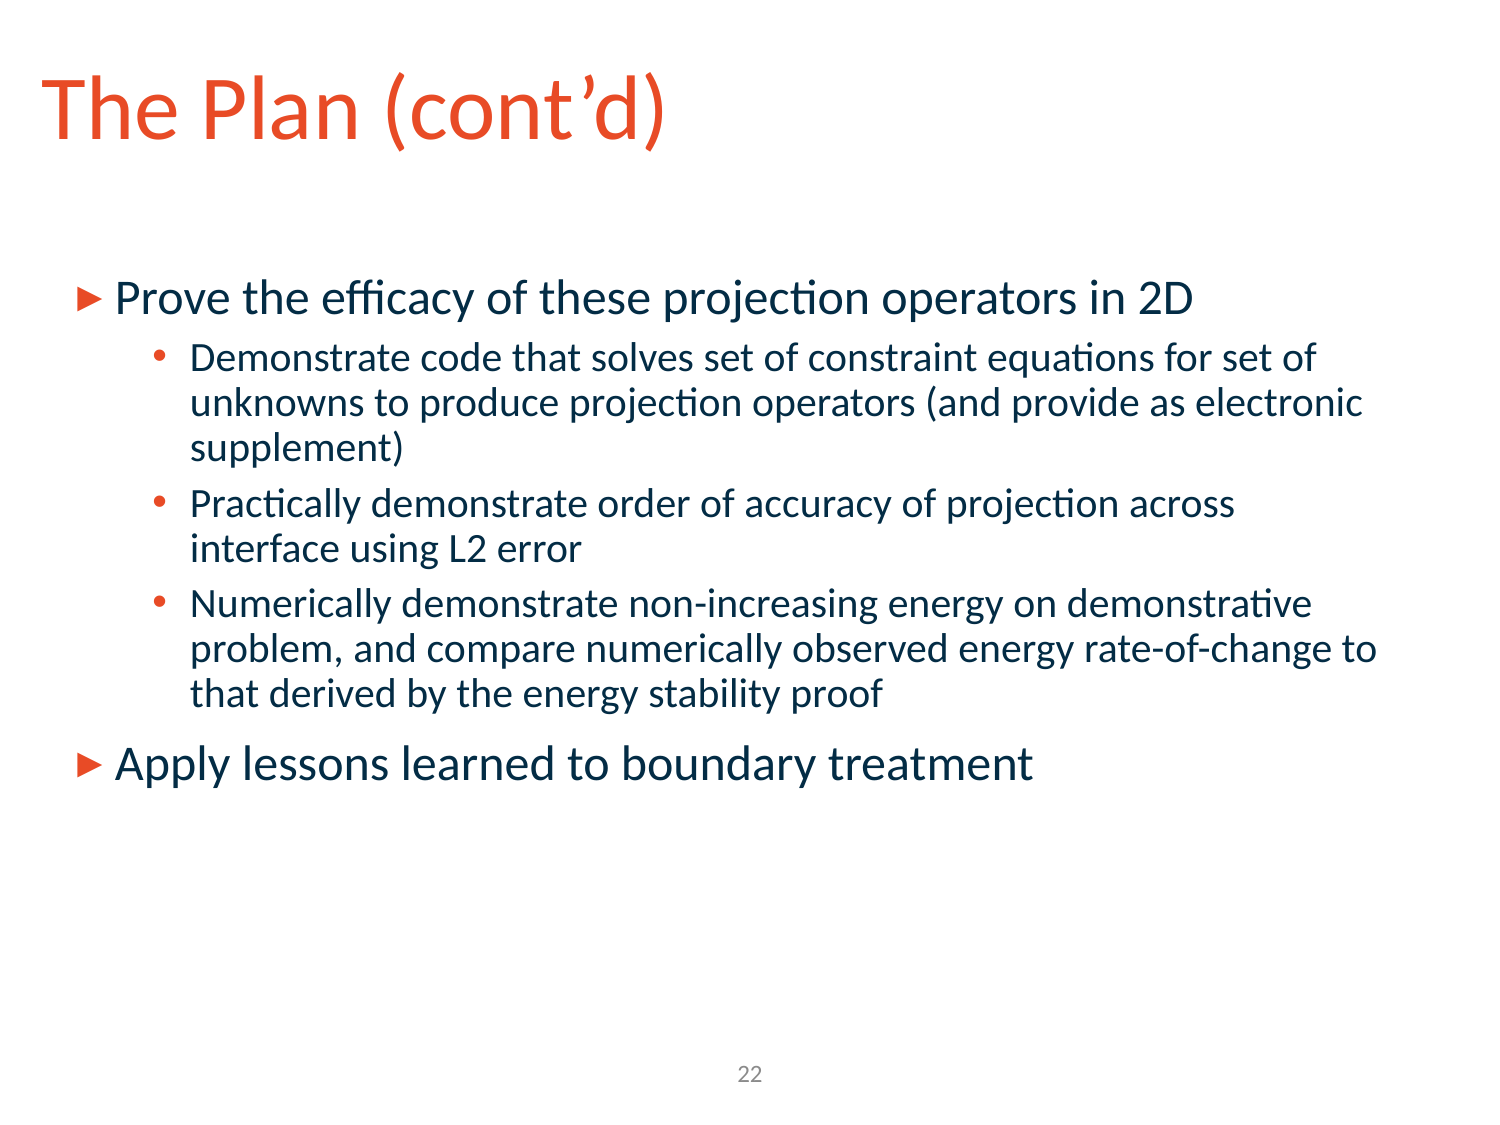

# The Plan (cont’d)

Prove the efficacy of these projection operators in 2D
Demonstrate code that solves set of constraint equations for set of unknowns to produce projection operators (and provide as electronic supplement)
Practically demonstrate order of accuracy of projection across interface using L2 error
Numerically demonstrate non-increasing energy on demonstrative problem, and compare numerically observed energy rate-of-change to that derived by the energy stability proof
Apply lessons learned to boundary treatment
Ablation test (VKI)
22